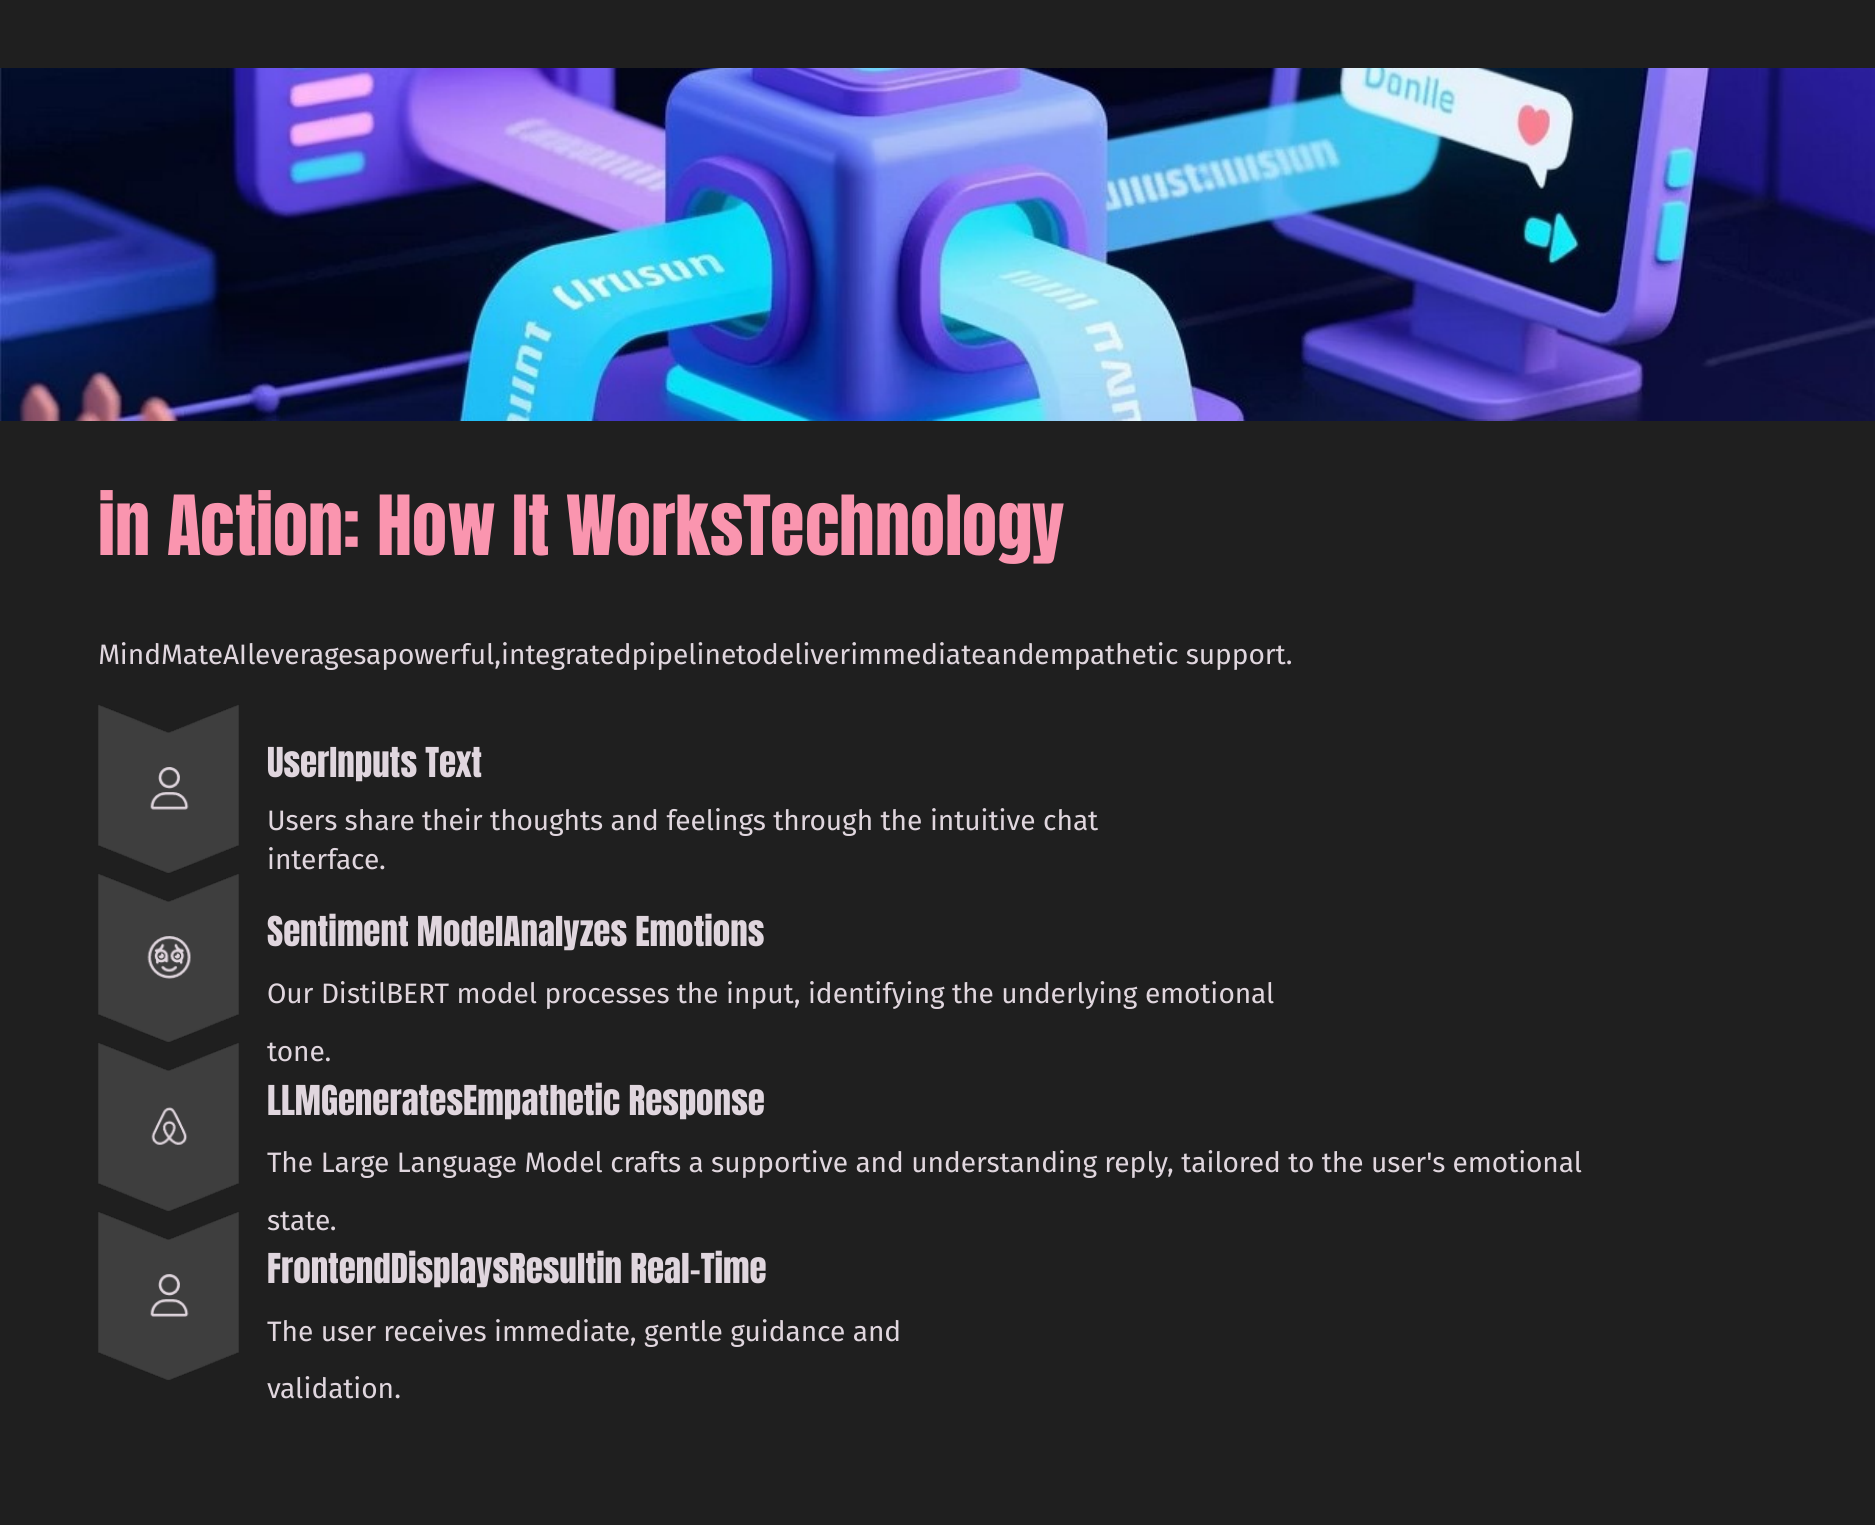

in Action: How It WorksTechnology

MindMateAIleveragesapowerful,integratedpipelinetodeliverimmediateandempathetic support.

UserInputs Text
Users share their thoughts and feelings through the intuitive chat interface.
Sentiment ModelAnalyzes Emotions

Our DistilBERT model processes the input, identifying the underlying emotional tone.
LLMGeneratesEmpathetic Response

The Large Language Model crafts a supportive and understanding reply, tailored to the user's emotional state.
FrontendDisplaysResultin Real-Time

The user receives immediate, gentle guidance and validation.